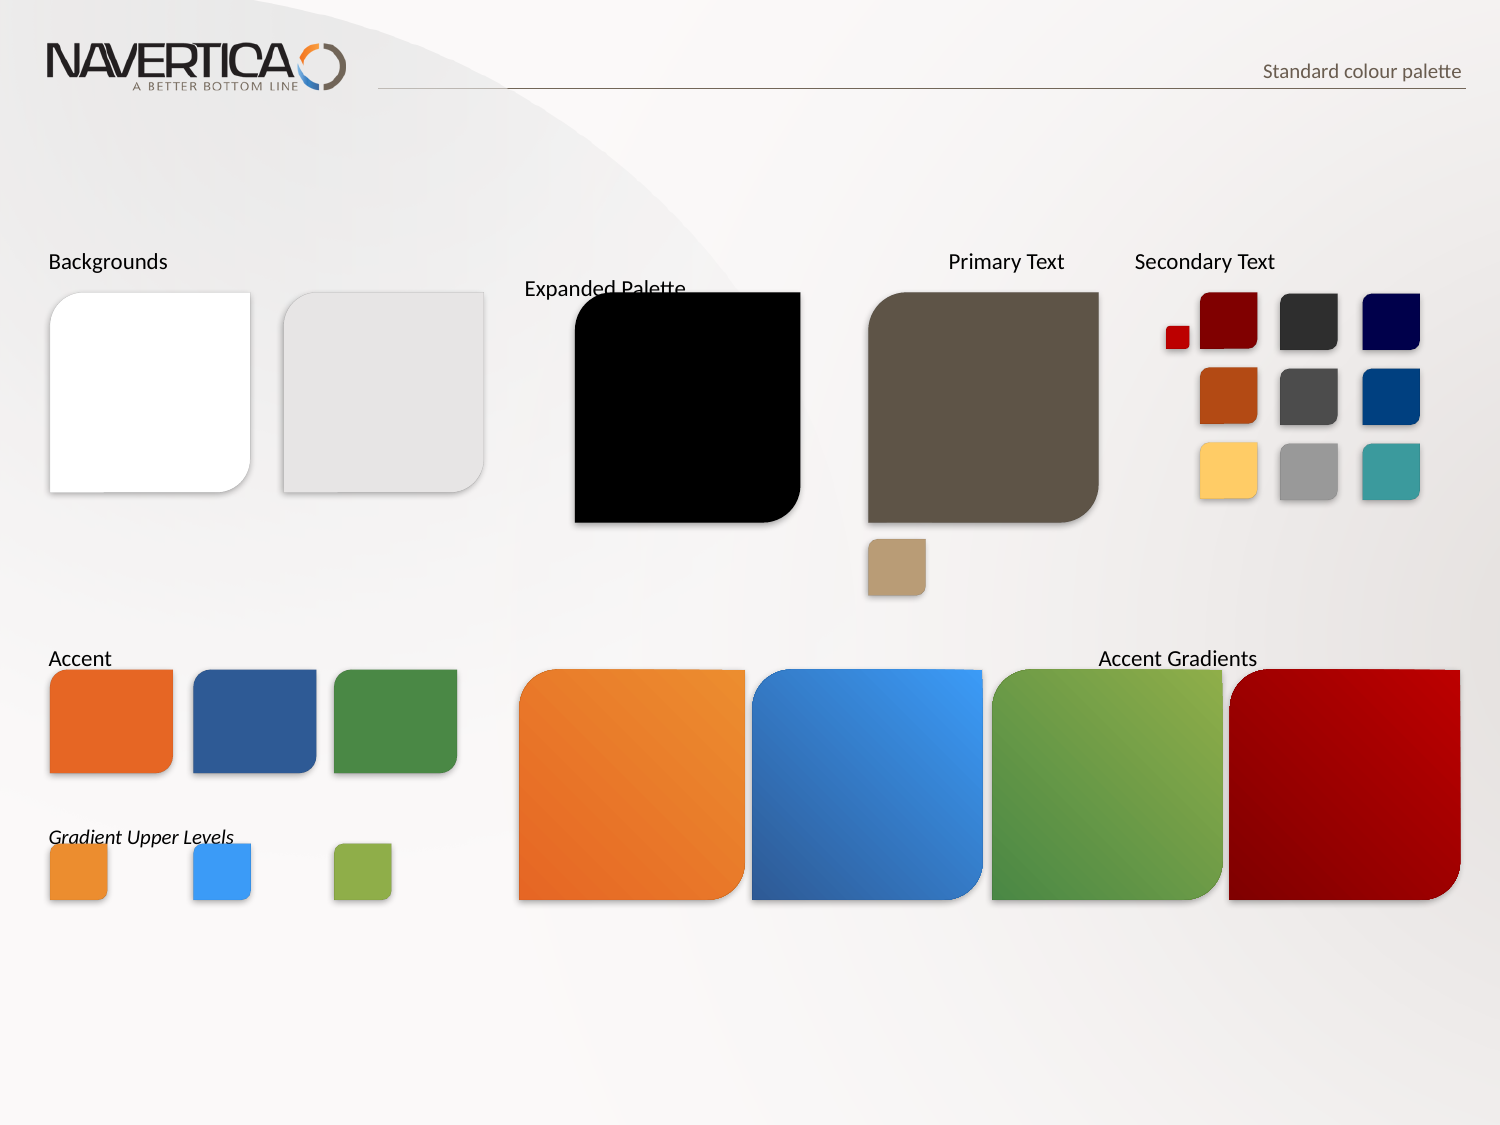

Standard colour palette
Backgrounds						Primary Text	       Secondary Text				     Expanded Palette

Accent							Accent Gradients

Gradient Upper Levels